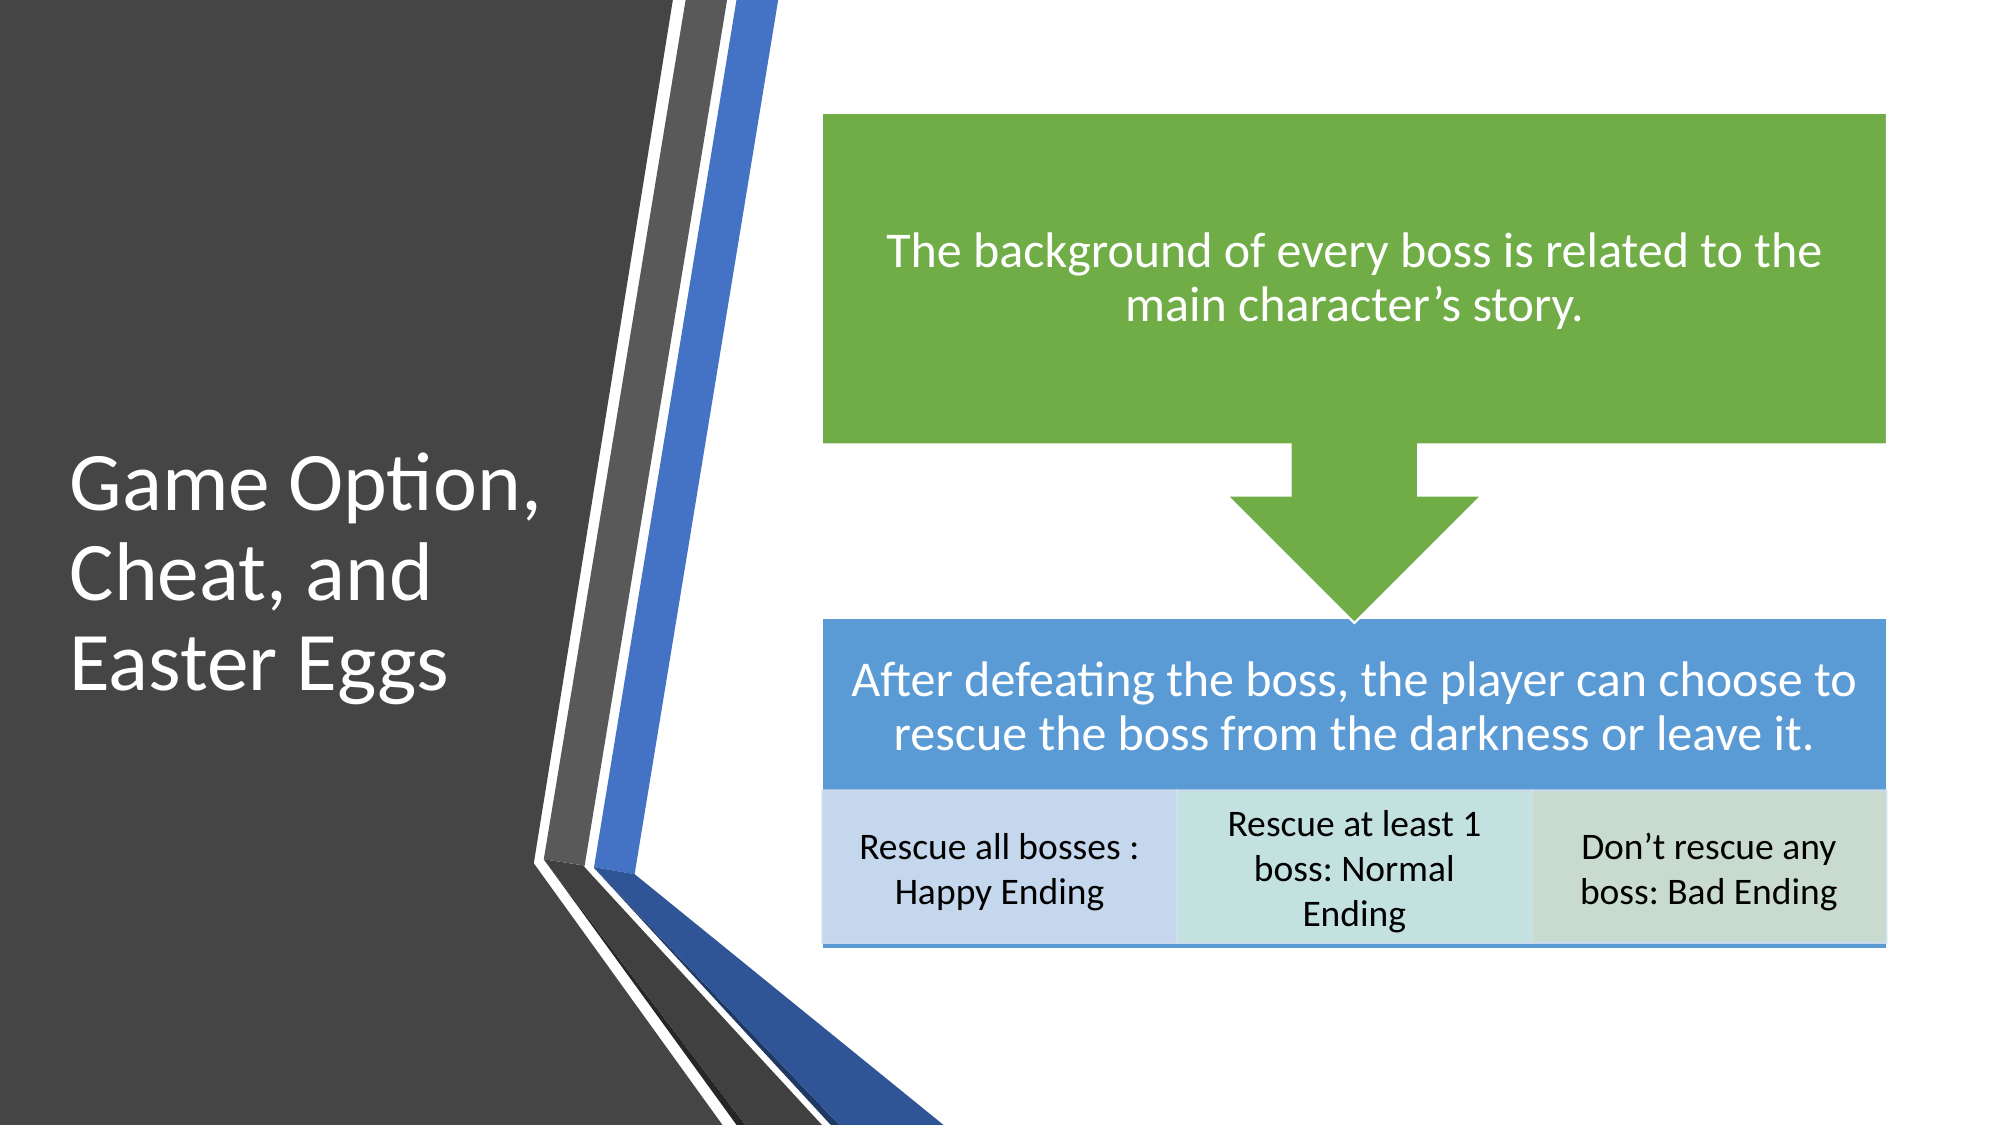

After defeating the boss, the player can choose to rescue the boss from the darkness or leave it.
Rescue all bosses : Happy Ending
Rescue at least 1 boss: Normal Ending
Don’t rescue any boss: Bad Ending
The background of every boss is related to the main character’s story.
# Game Option, Cheat, and Easter Eggs